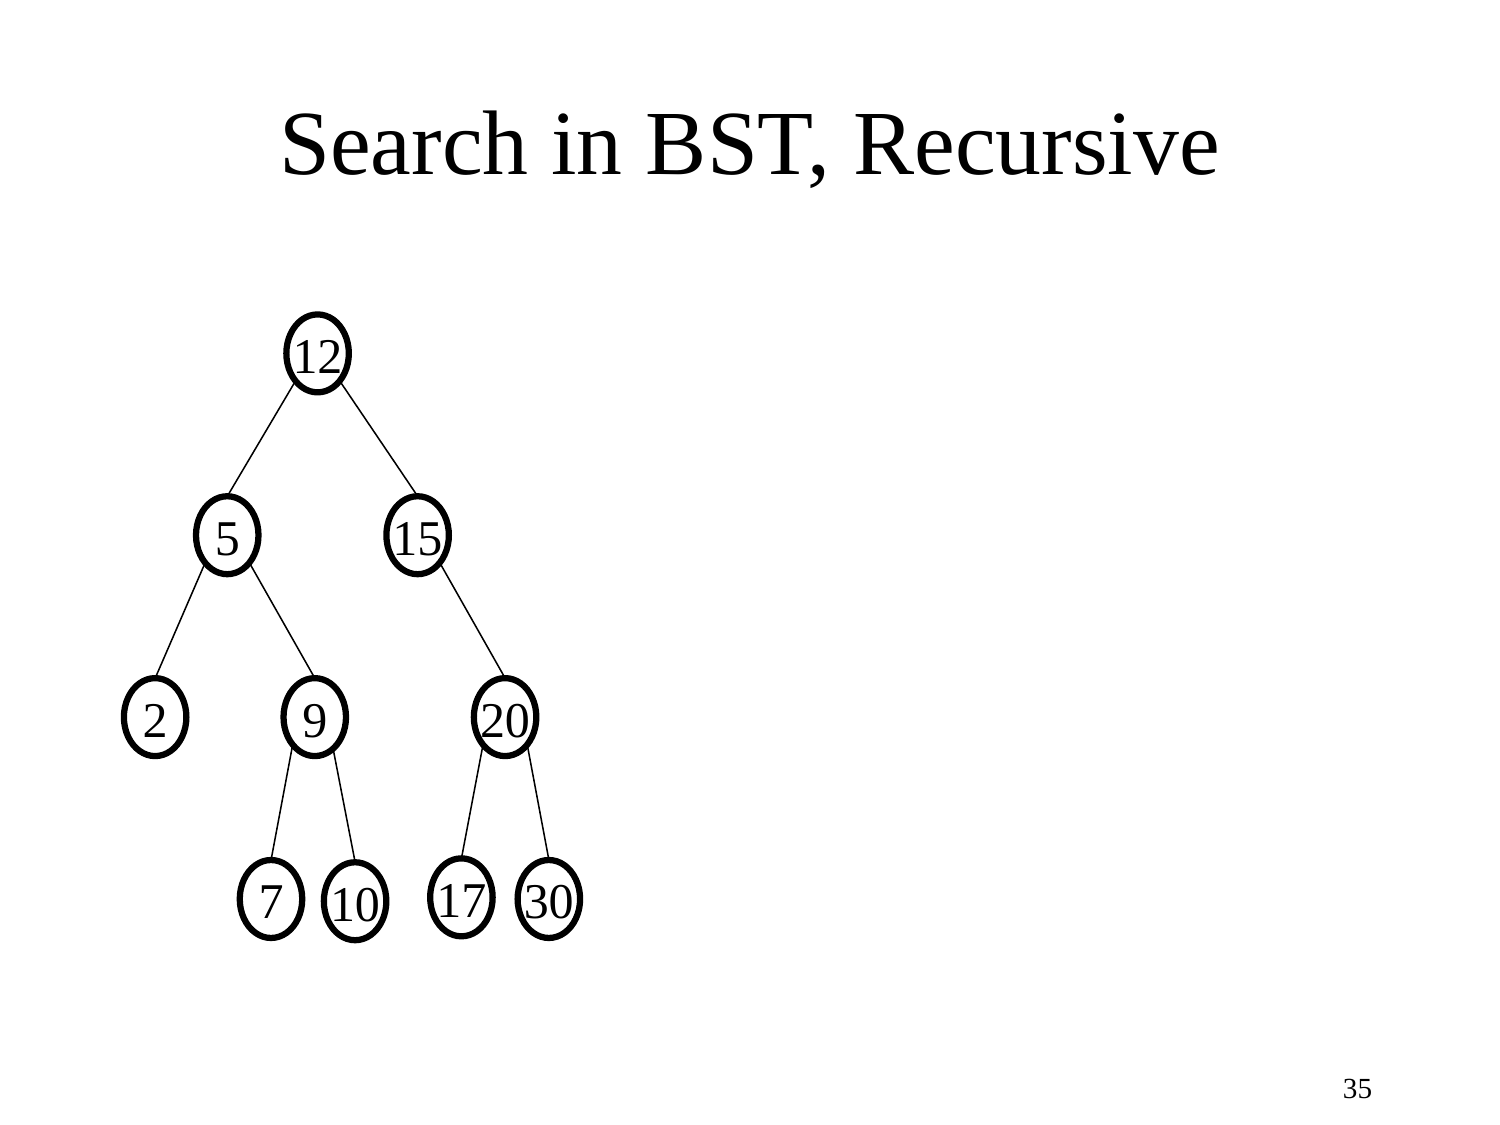

# Search in BST, Recursive
12
5
15
2
9
20
17
7
30
10
35